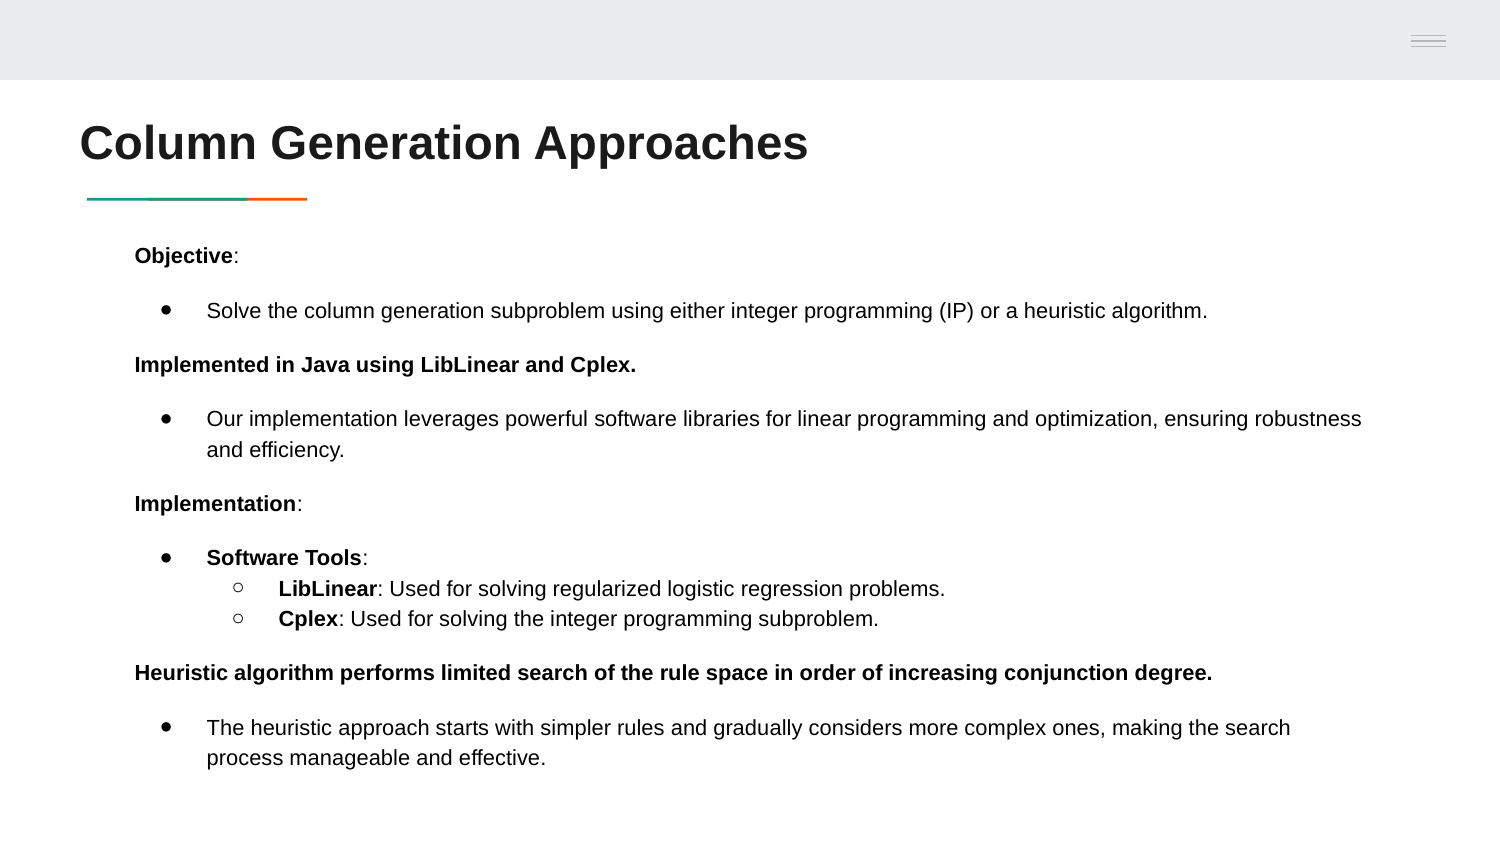

# Column Generation Approaches
Objective:
Solve the column generation subproblem using either integer programming (IP) or a heuristic algorithm.
Implemented in Java using LibLinear and Cplex.
Our implementation leverages powerful software libraries for linear programming and optimization, ensuring robustness and efficiency.
Implementation:
Software Tools:
LibLinear: Used for solving regularized logistic regression problems.
Cplex: Used for solving the integer programming subproblem.
Heuristic algorithm performs limited search of the rule space in order of increasing conjunction degree.
The heuristic approach starts with simpler rules and gradually considers more complex ones, making the search process manageable and effective.